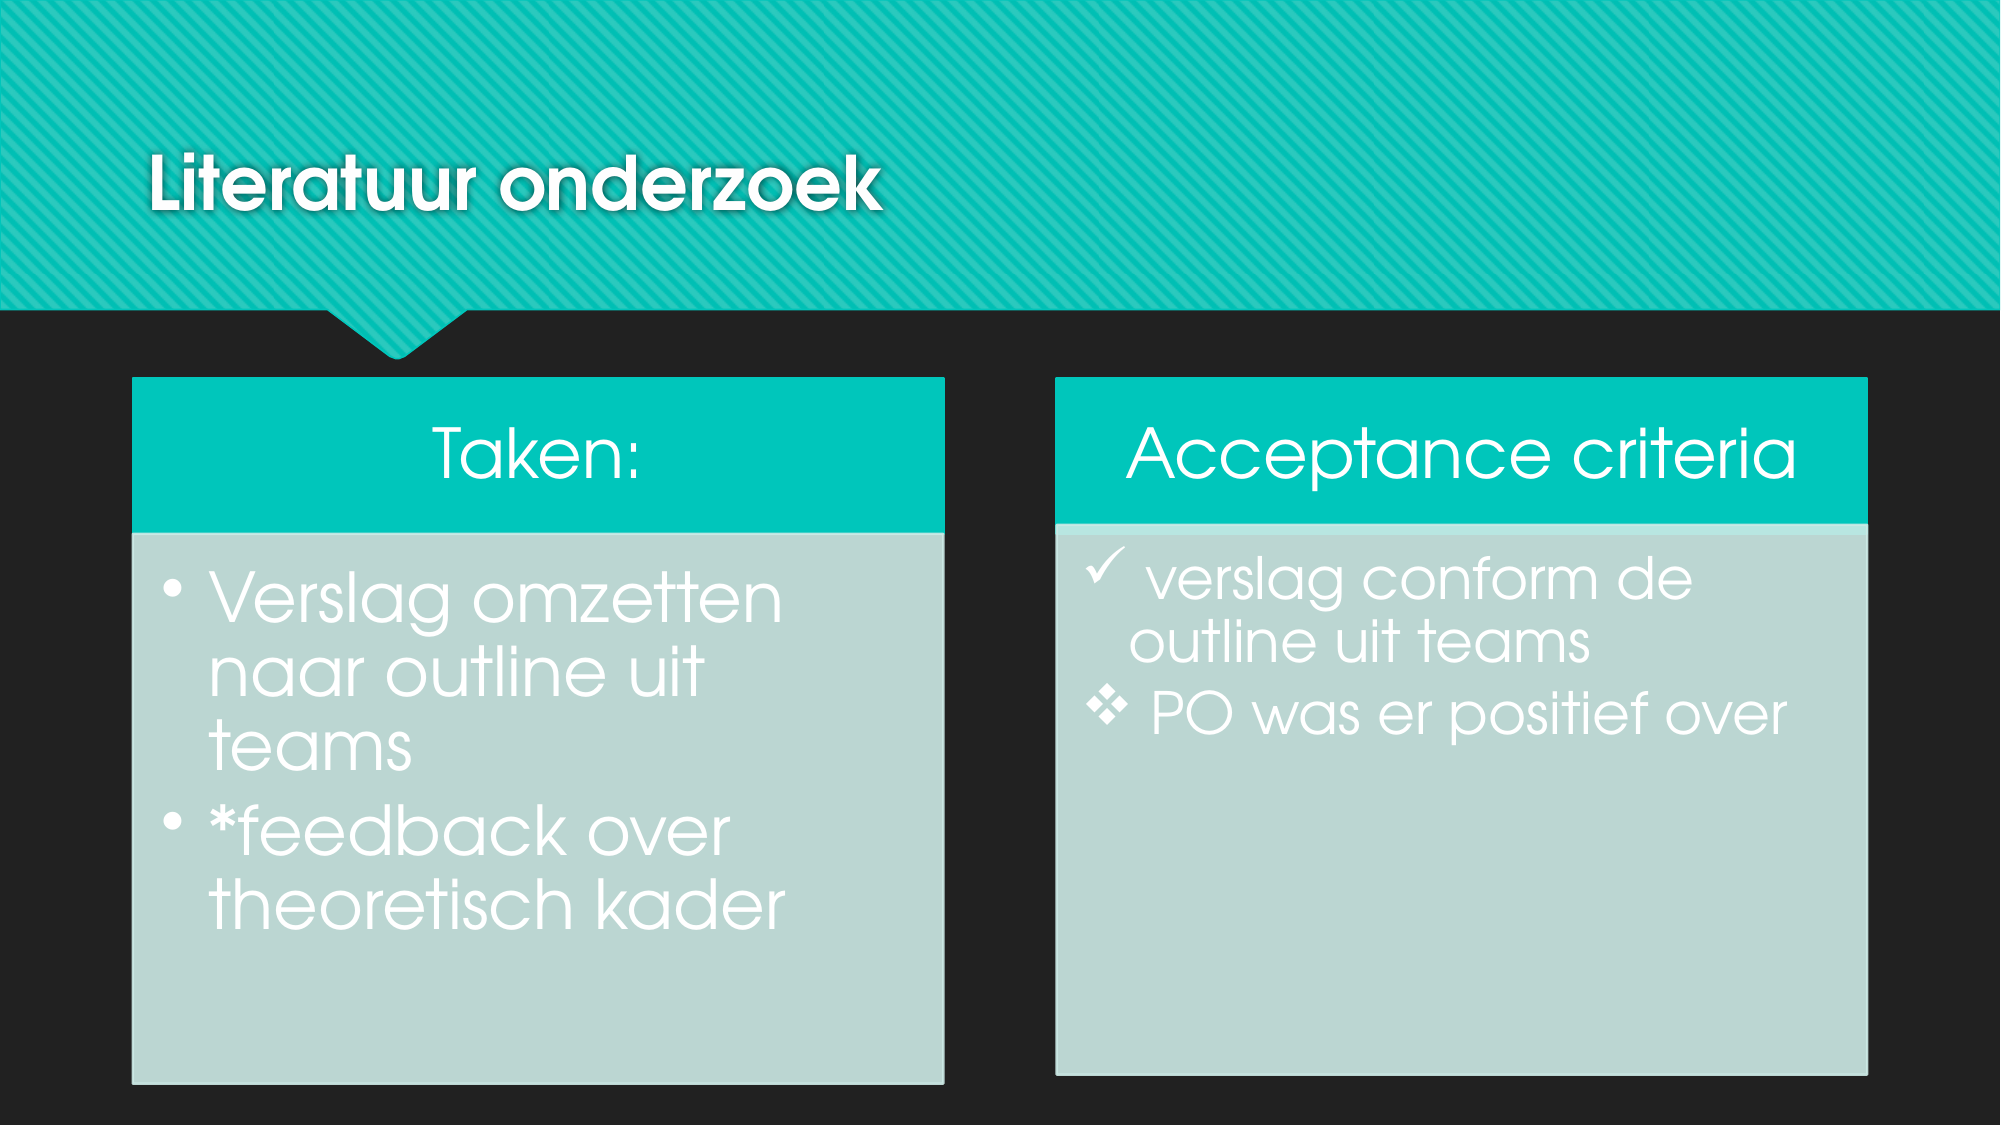

# Literatuur onderzoek
Taken:
Verslag omzetten naar outline uit teams
*feedback over theoretisch kader

Acceptance criteria
 verslag conform de outline uit teams
 PO was er positief over